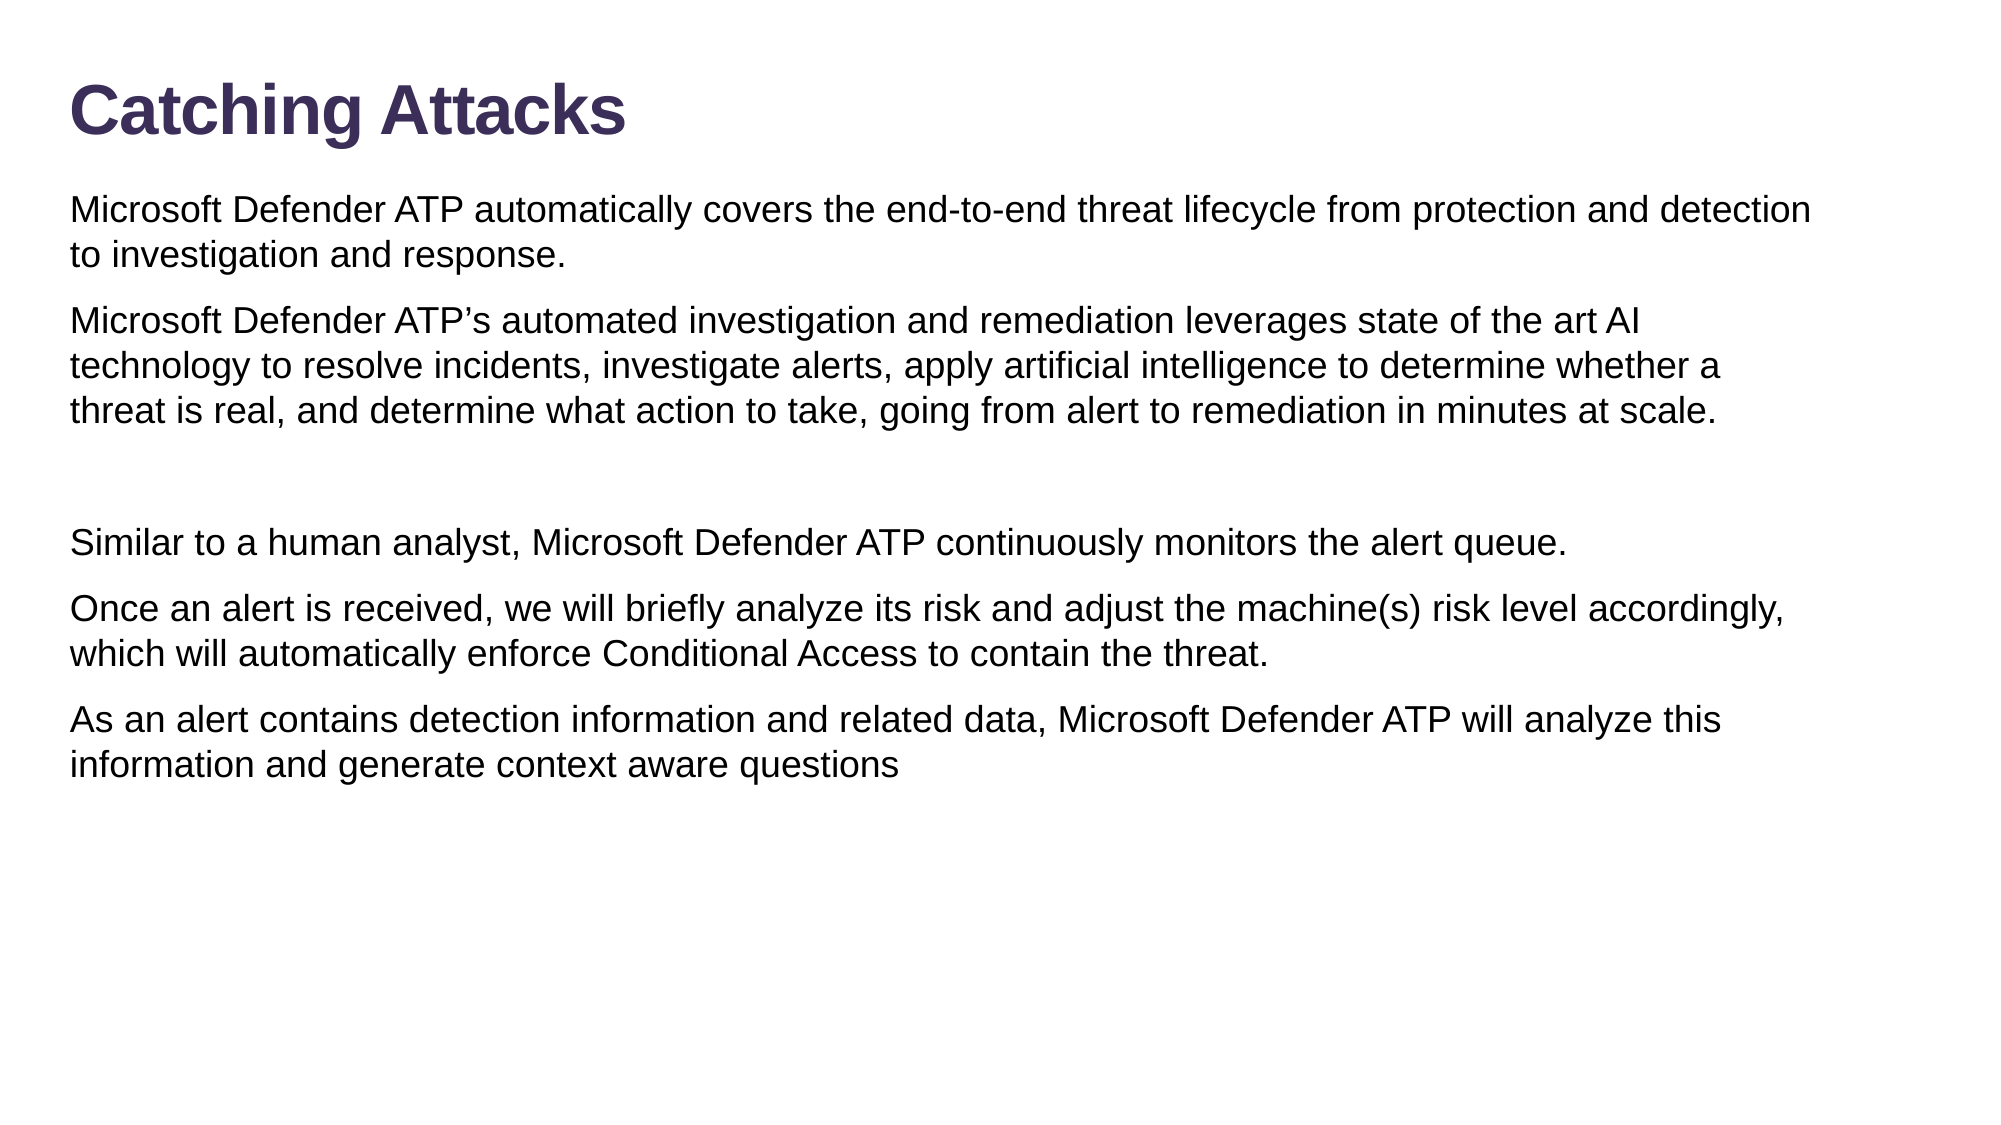

# Catching Attacks
Microsoft Defender ATP automatically covers the end-to-end threat lifecycle from protection and detection to investigation and response.
Microsoft Defender ATP’s automated investigation and remediation leverages state of the art AI technology to resolve incidents, investigate alerts, apply artificial intelligence to determine whether a threat is real, and determine what action to take, going from alert to remediation in minutes at scale.

Similar to a human analyst, Microsoft Defender ATP continuously monitors the alert queue.
Once an alert is received, we will briefly analyze its risk and adjust the machine(s) risk level accordingly, which will automatically enforce Conditional Access to contain the threat.
As an alert contains detection information and related data, Microsoft Defender ATP will analyze this information and generate context aware questions